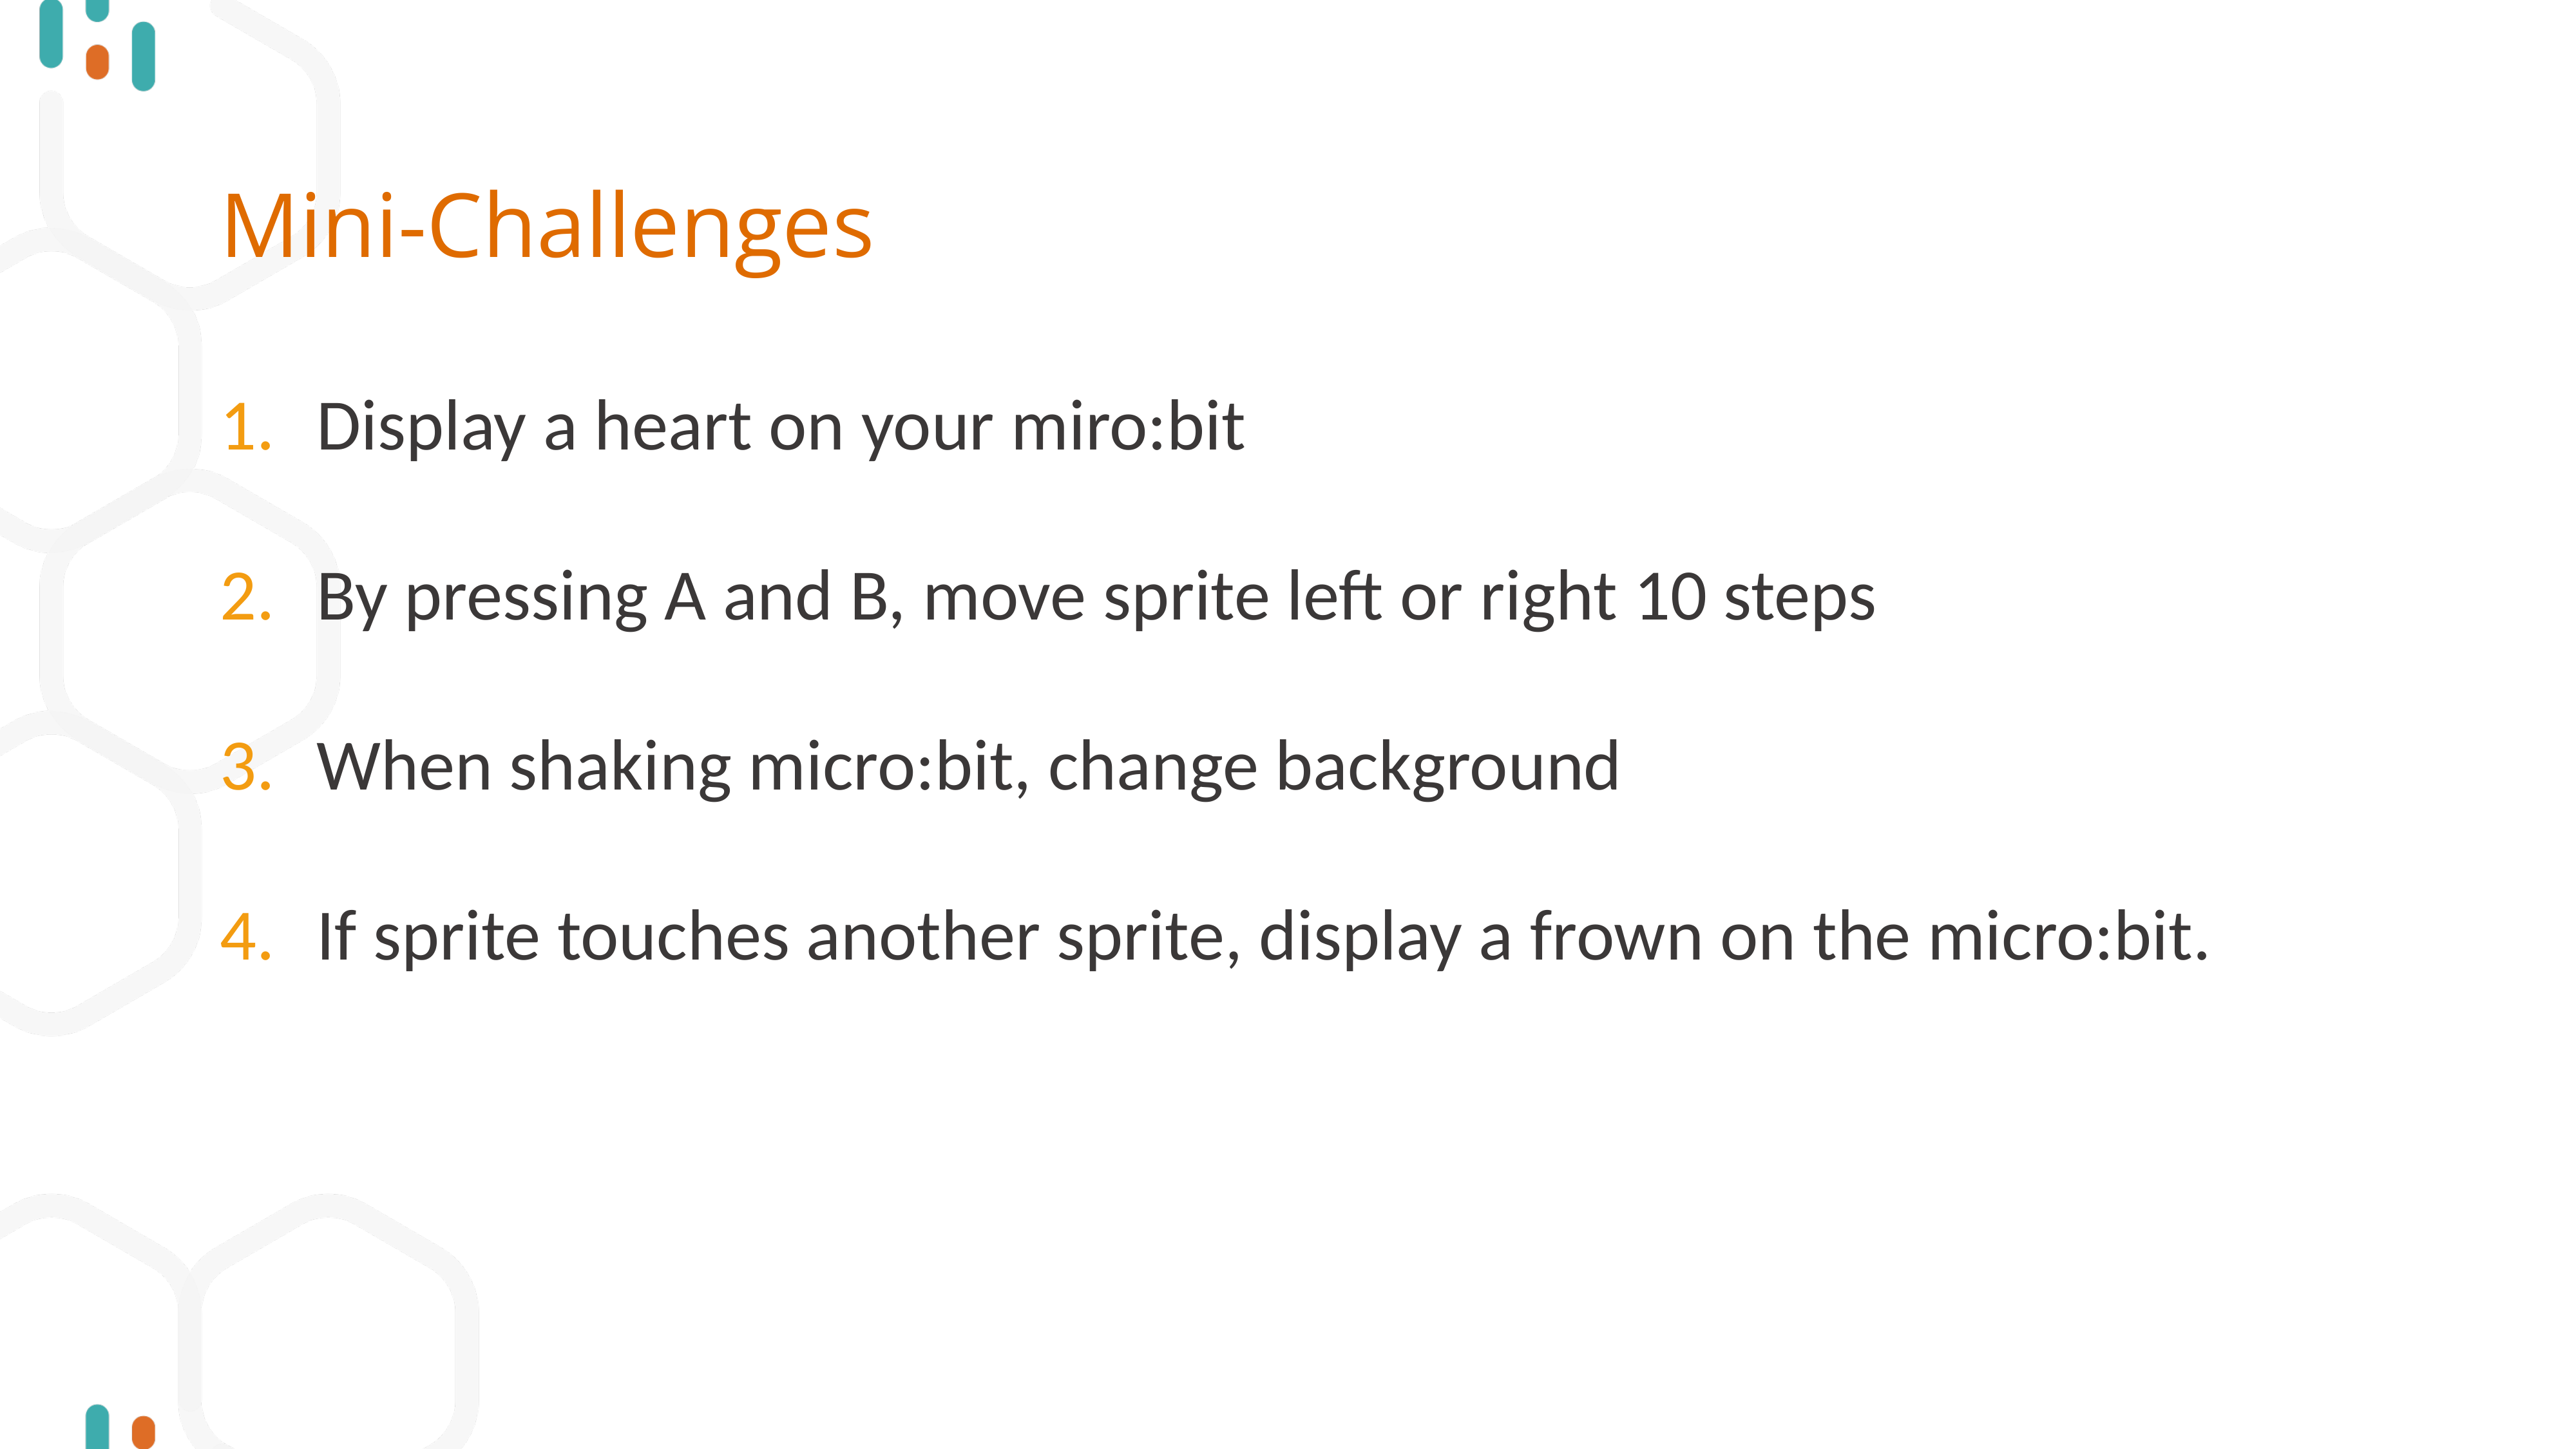

# Mini-Challenges
Display a heart on your miro:bit
By pressing A and B, move sprite left or right 10 steps
When shaking micro:bit, change background
If sprite touches another sprite, display a frown on the micro:bit.